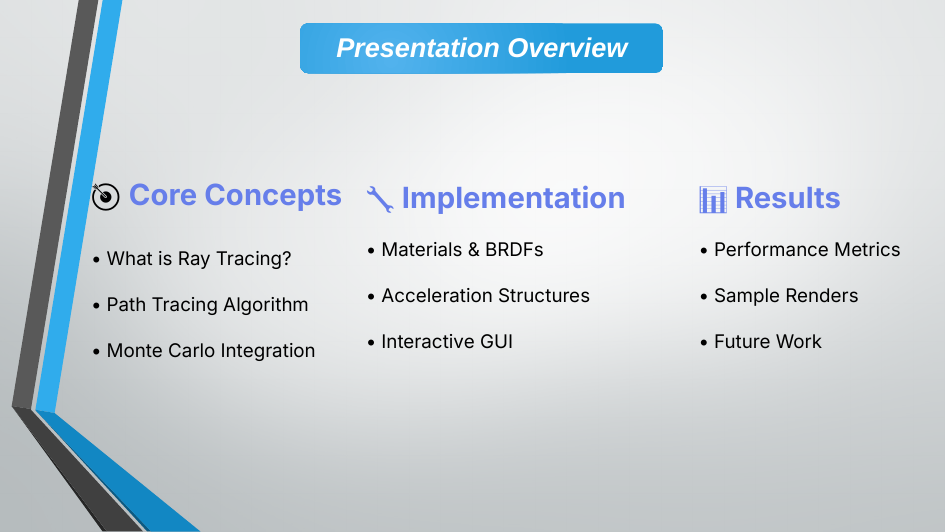

Presentation Overview
🎯 Core Concepts

• What is Ray Tracing?
• Path Tracing Algorithm
• Monte Carlo Integration
🔧 Implementation
• Materials & BRDFs
• Acceleration Structures
• Interactive GUI
📊 Results
• Performance Metrics
• Sample Renders
• Future Work